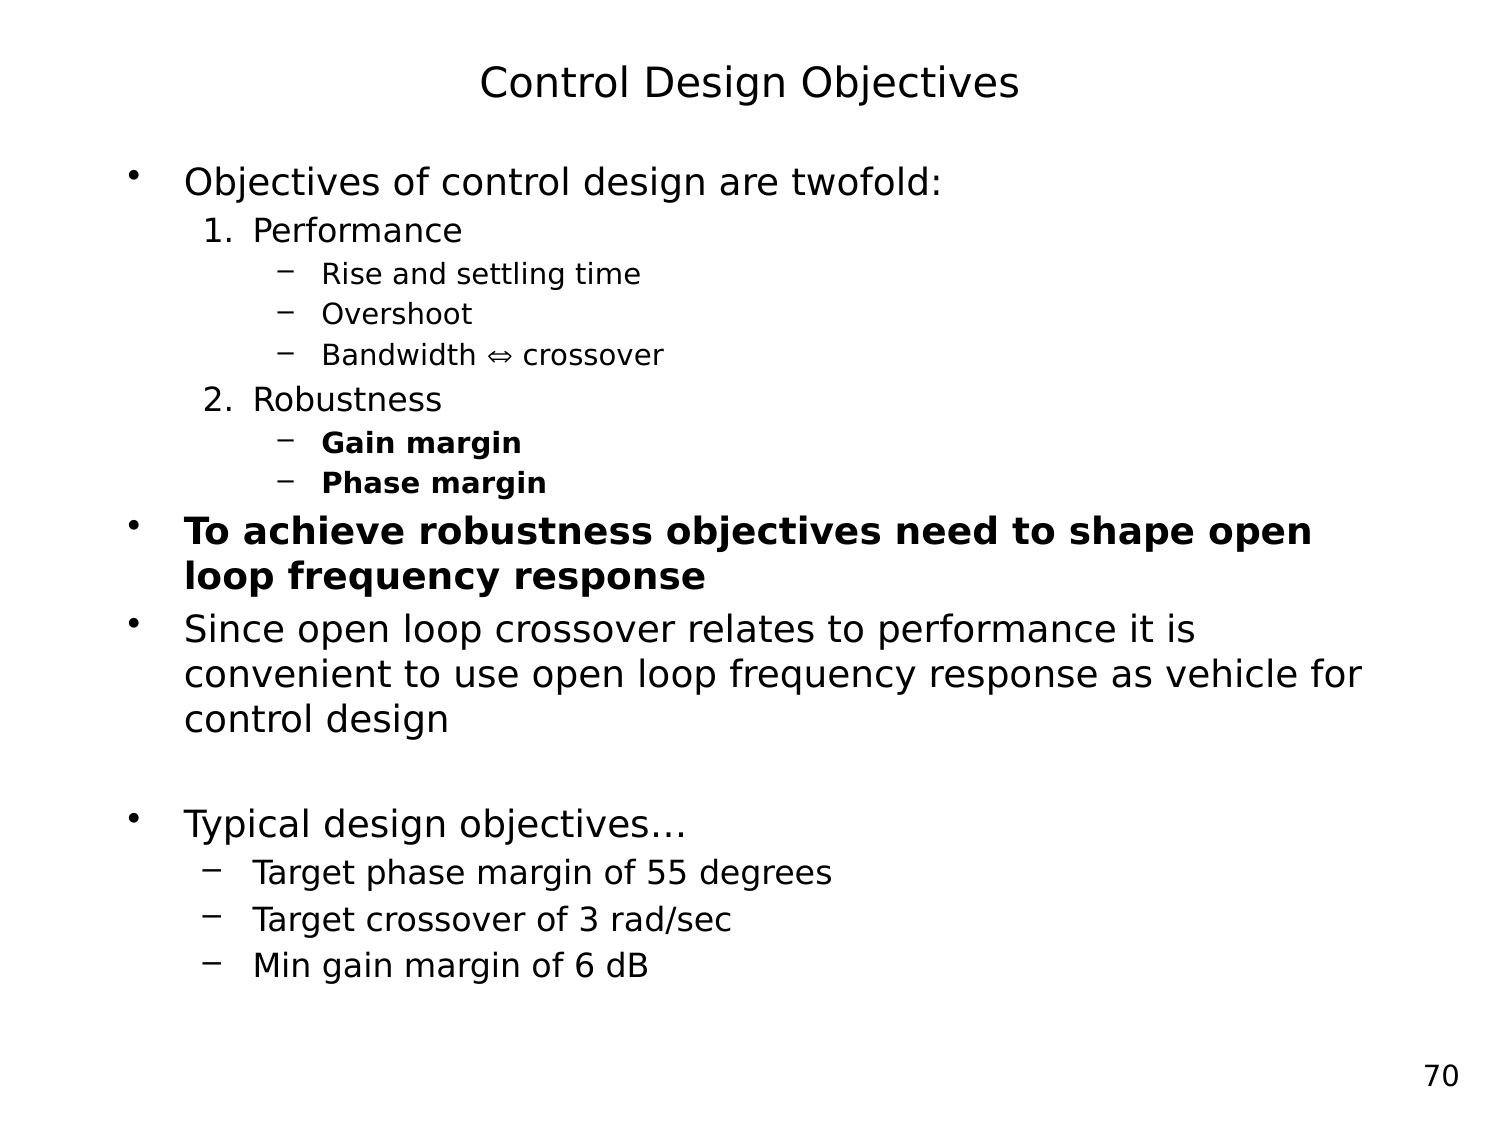

# Control Design Objectives
Objectives of control design are twofold:
Performance
Rise and settling time
Overshoot
Bandwidth ⇔ crossover
Robustness
Gain margin
Phase margin
To achieve robustness objectives need to shape open loop frequency response
Since open loop crossover relates to performance it is convenient to use open loop frequency response as vehicle for control design

Typical design objectives…
Target phase margin of 55 degrees
Target crossover of 3 rad/sec
Min gain margin of 6 dB
70